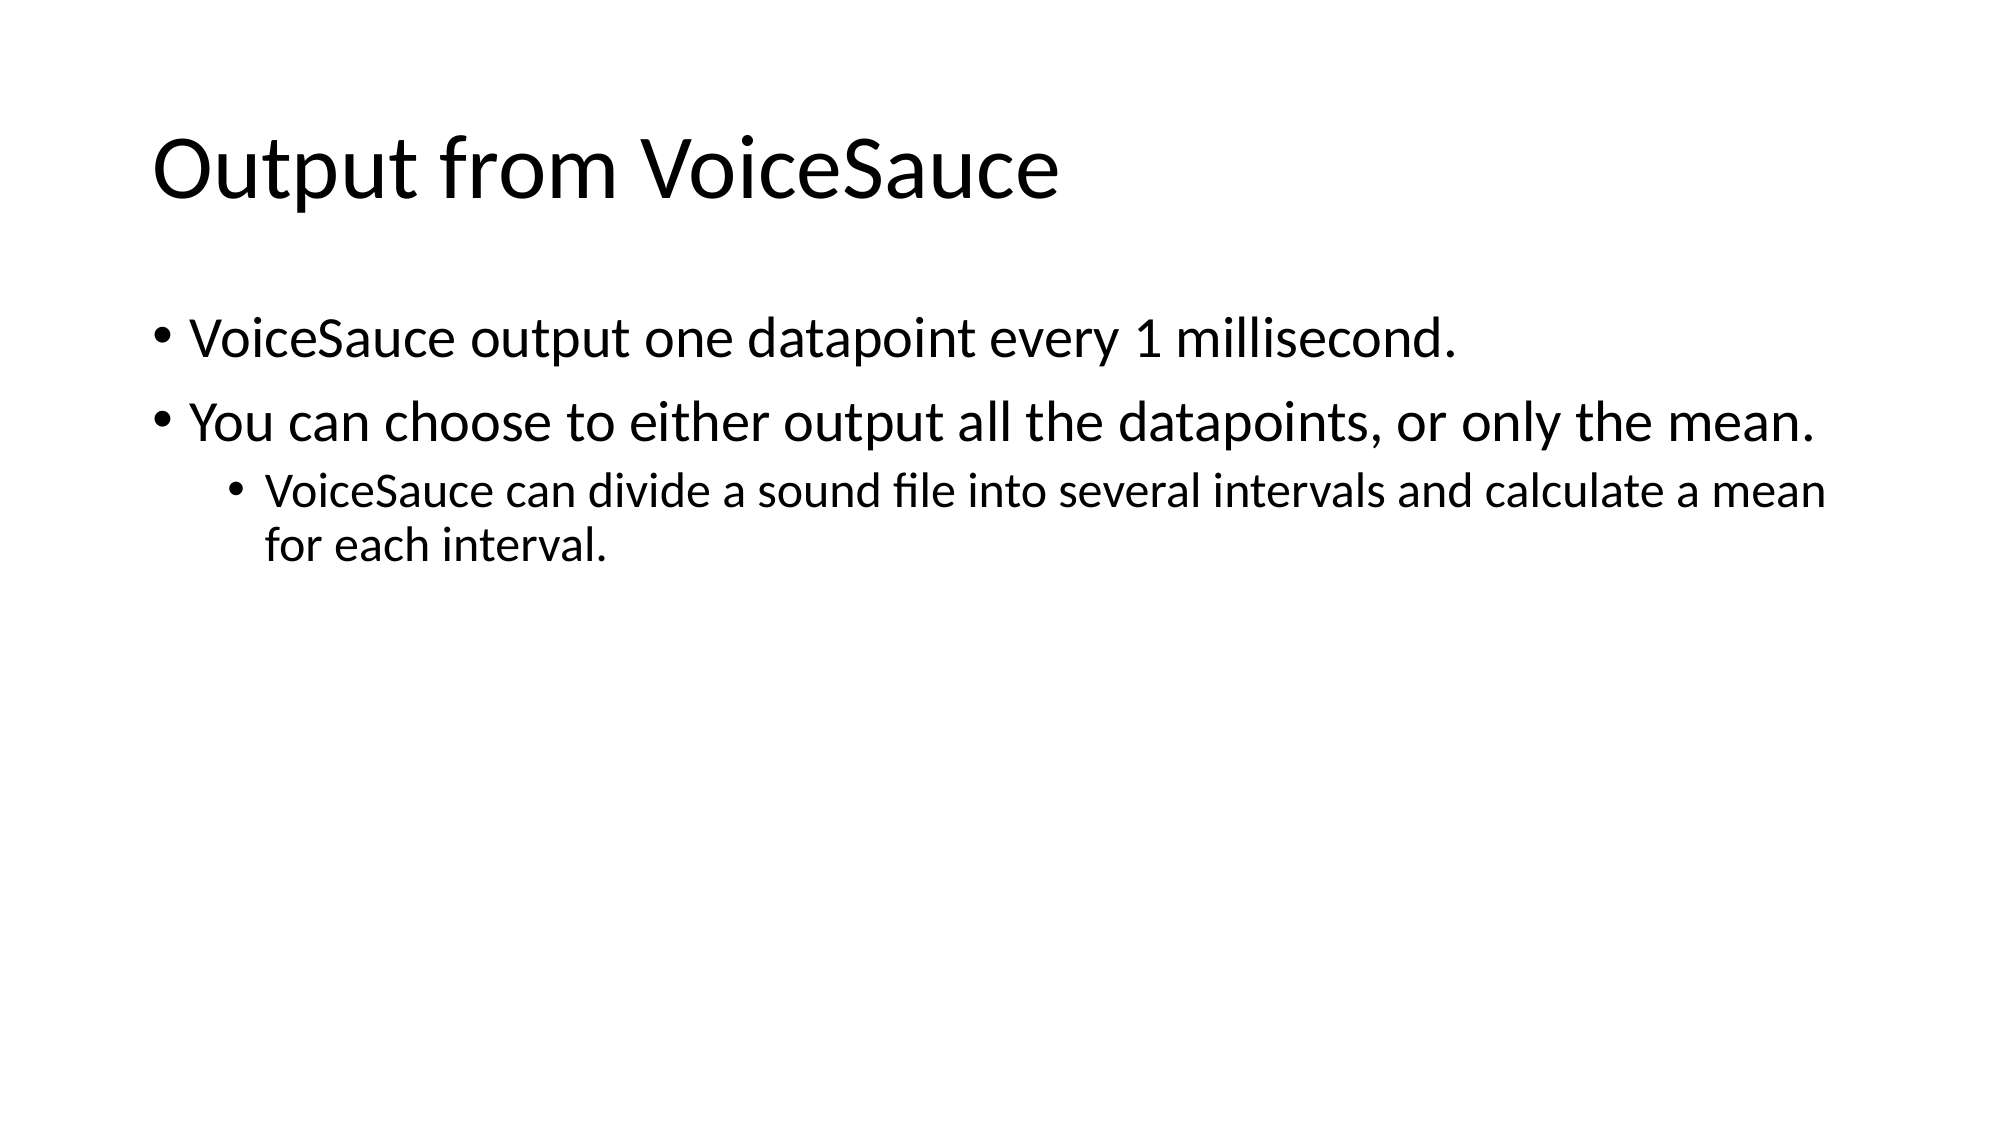

# Output from VoiceSauce
VoiceSauce output one datapoint every 1 millisecond.
You can choose to either output all the datapoints, or only the mean.
VoiceSauce can divide a sound file into several intervals and calculate a mean for each interval.